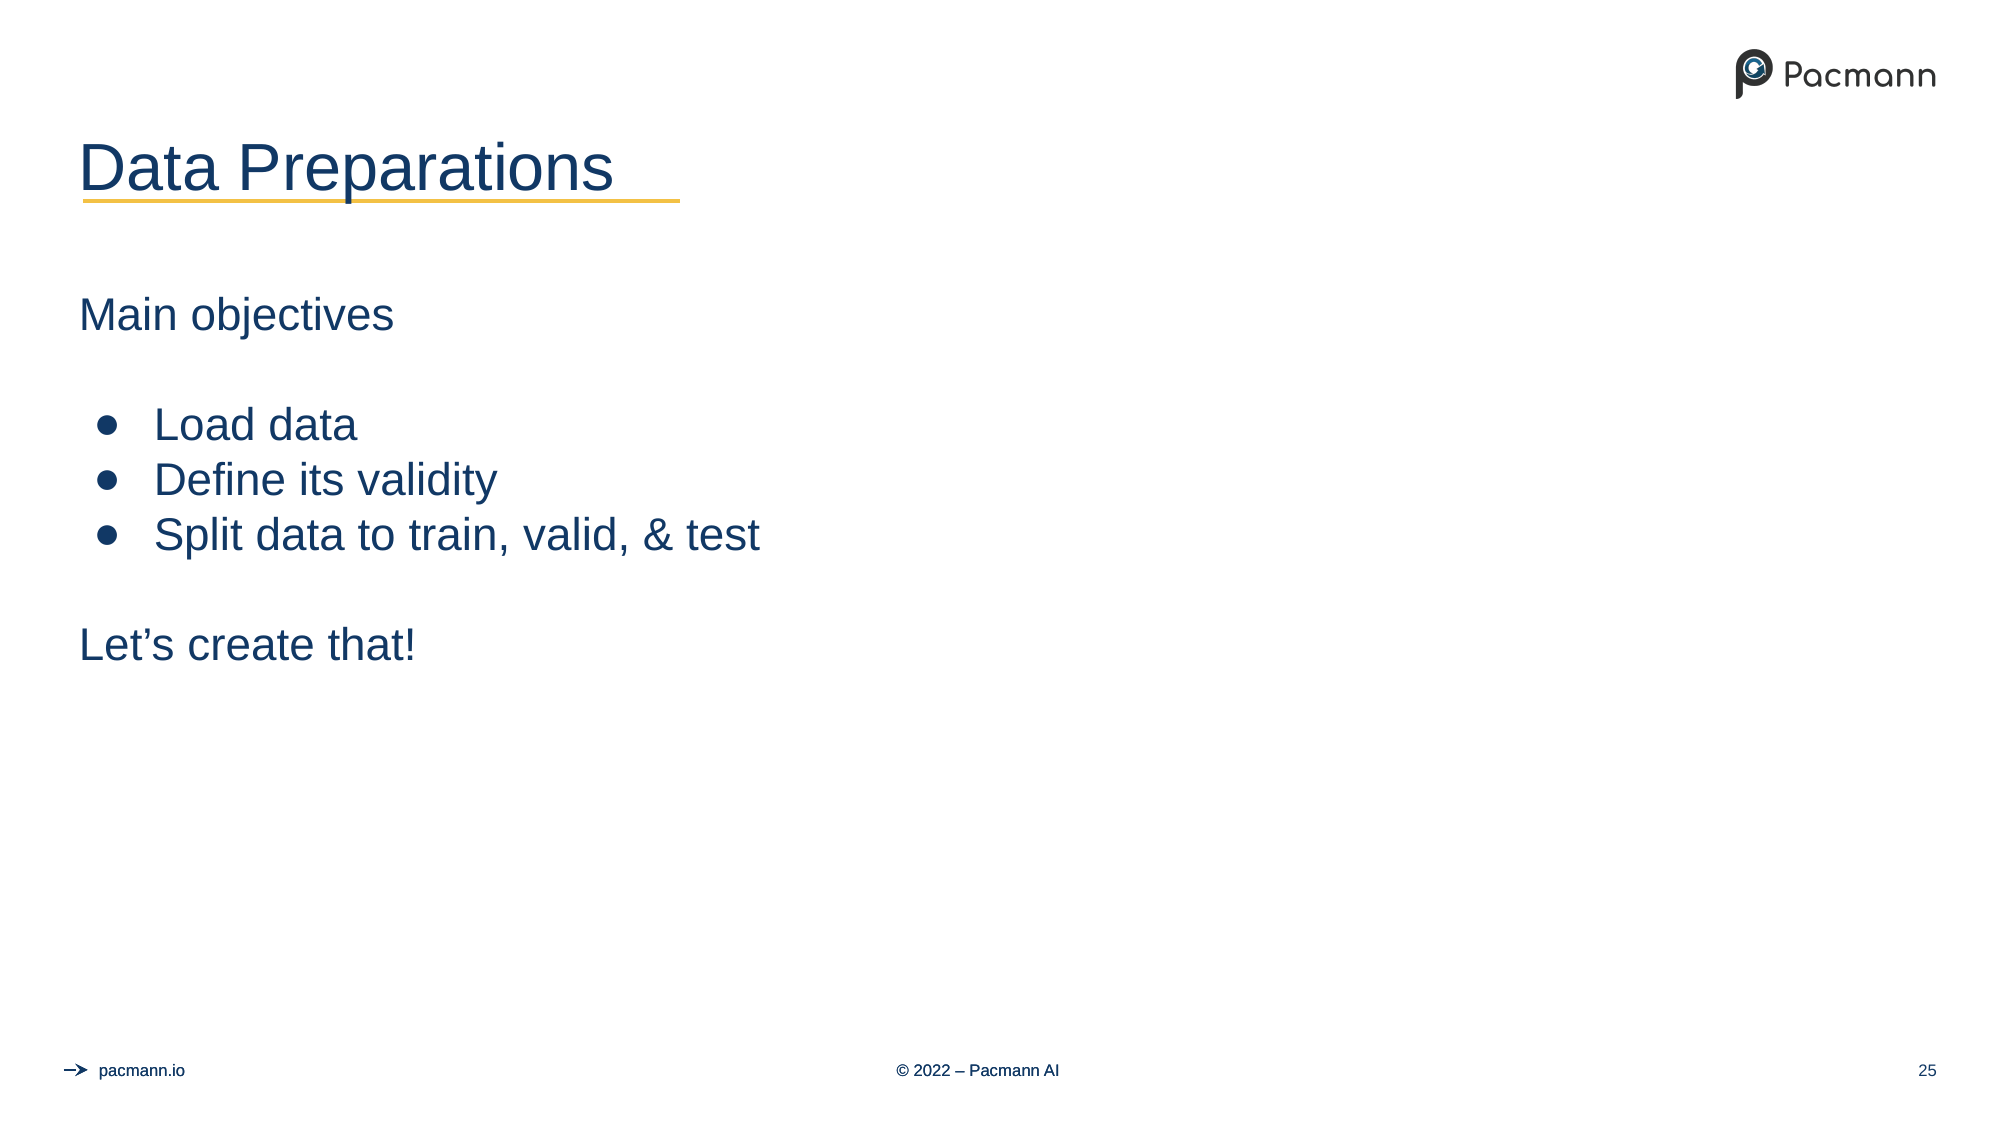

# Data Preparations
Main objectives

Load data
Define its validity
Split data to train, valid, & test

Let’s create that!